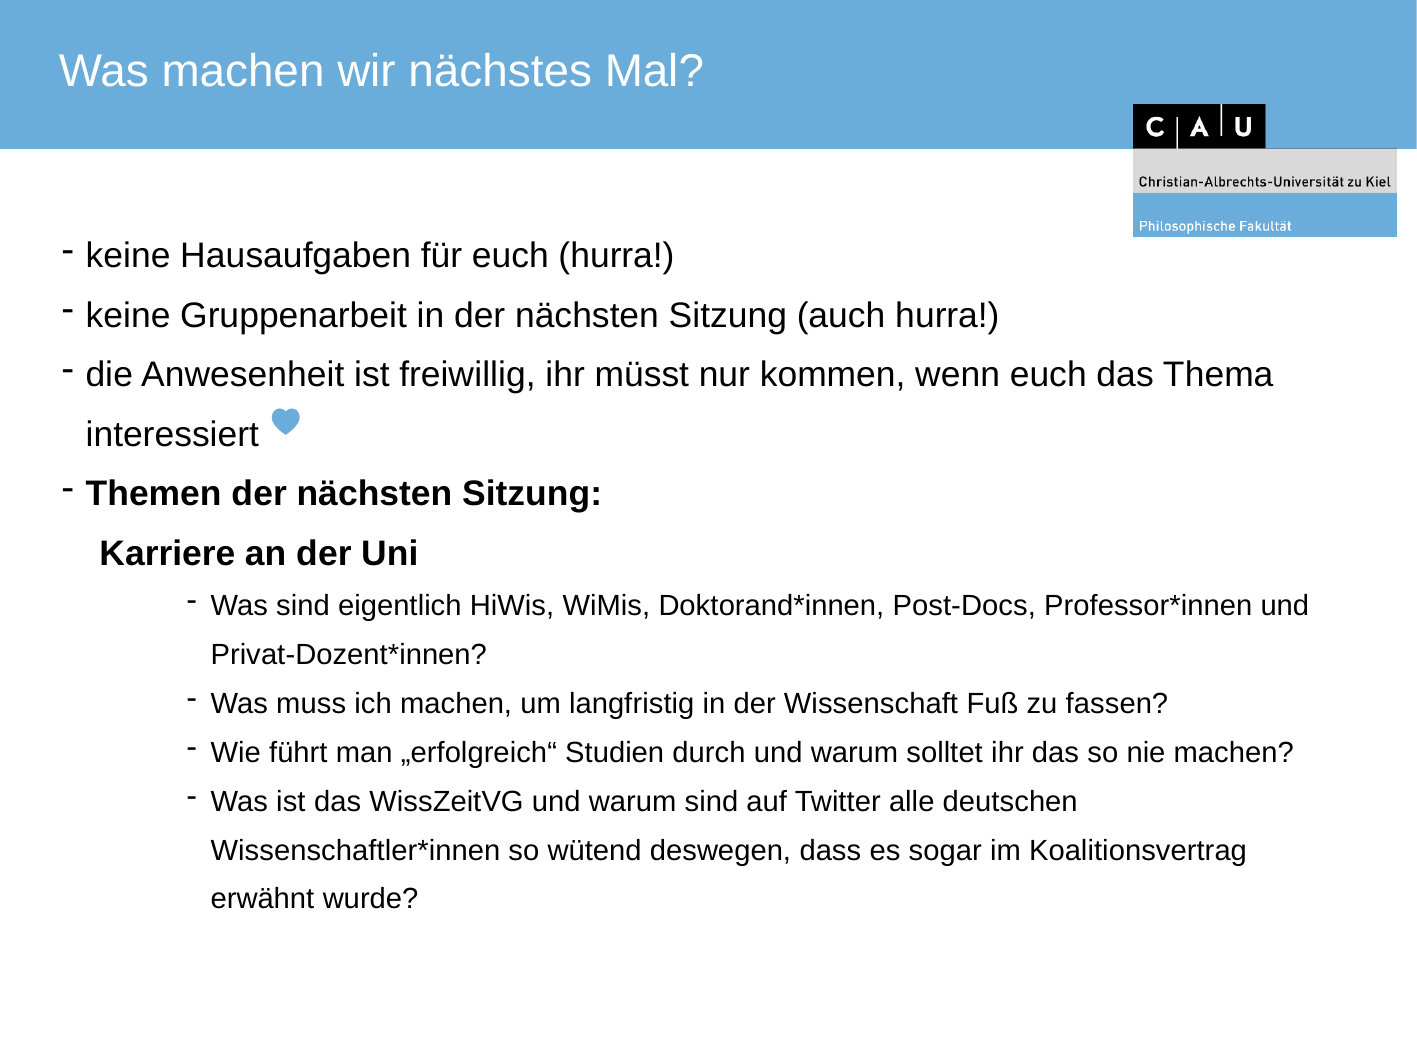

# Was machen wir nächstes Mal?
keine Hausaufgaben für euch (hurra!)
keine Gruppenarbeit in der nächsten Sitzung (auch hurra!)
die Anwesenheit ist freiwillig, ihr müsst nur kommen, wenn euch das Thema interessiert
Themen der nächsten Sitzung:
Karriere an der Uni
Was sind eigentlich HiWis, WiMis, Doktorand*innen, Post-Docs, Professor*innen und Privat-Dozent*innen?
Was muss ich machen, um langfristig in der Wissenschaft Fuß zu fassen?
Wie führt man „erfolgreich“ Studien durch und warum solltet ihr das so nie machen?
Was ist das WissZeitVG und warum sind auf Twitter alle deutschen Wissenschaftler*innen so wütend deswegen, dass es sogar im Koalitionsvertrag erwähnt wurde?